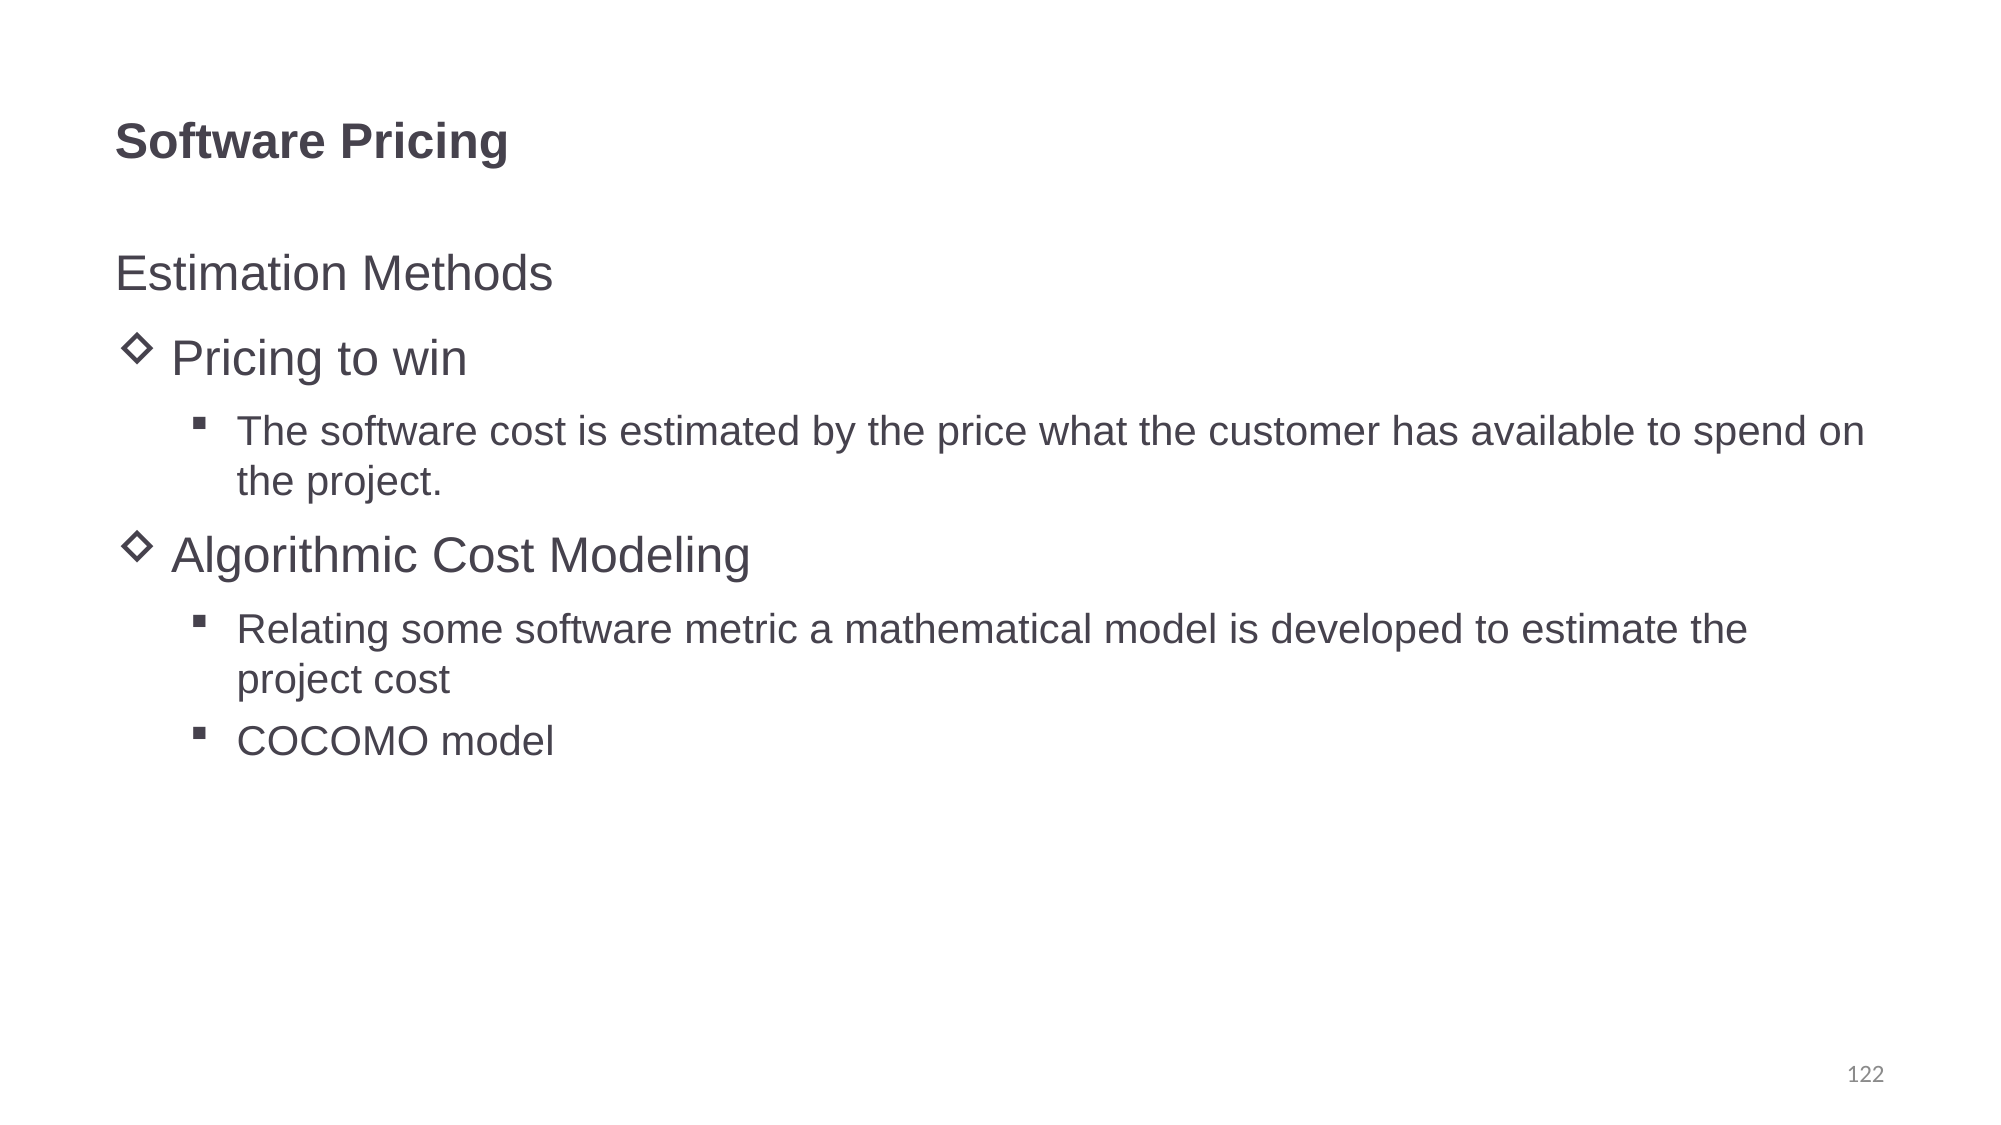

# Software Pricing
Estimation Methods
Pricing to win
The software cost is estimated by the price what the customer has available to spend on the project.
Algorithmic Cost Modeling
Relating some software metric a mathematical model is developed to estimate the project cost
COCOMO model

122